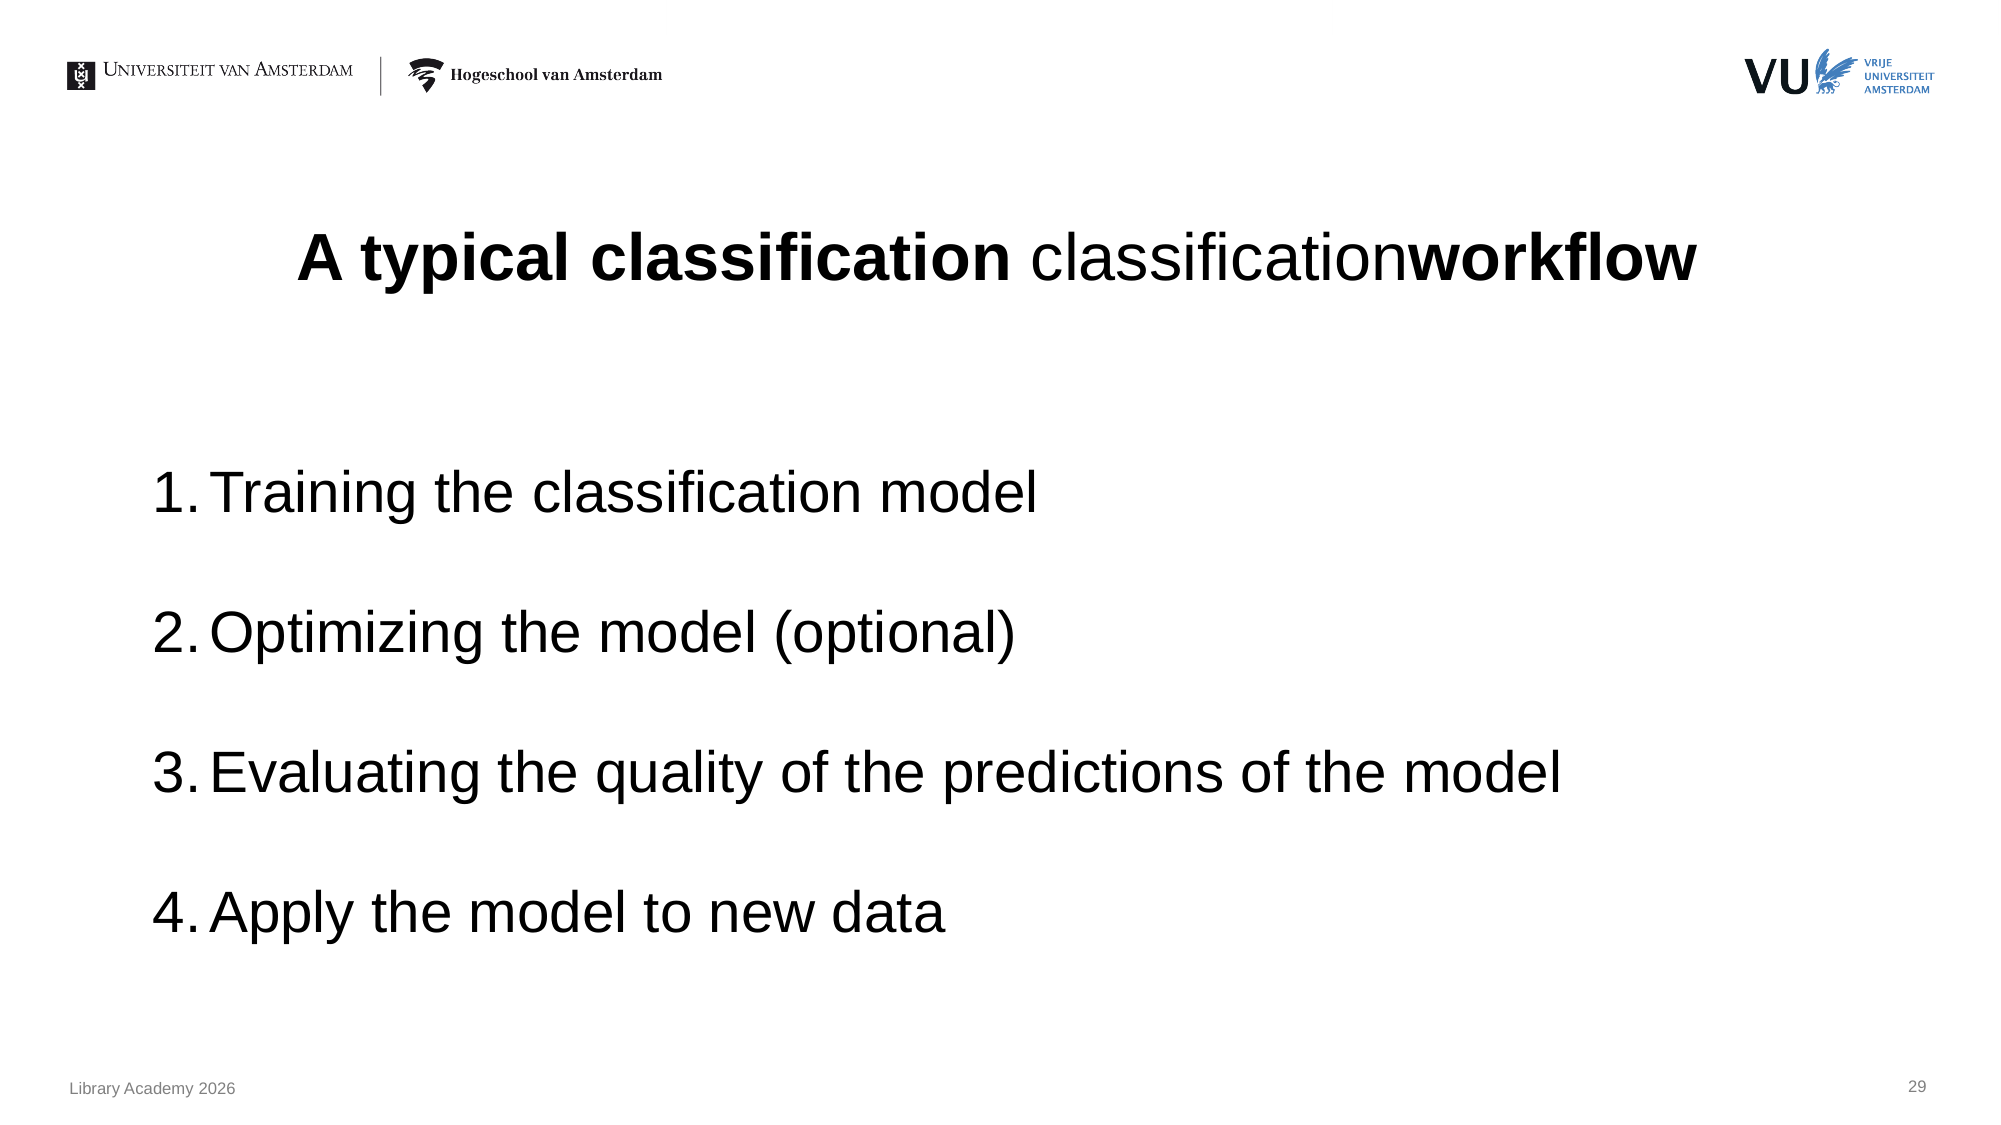

A typical classification classificationworkflow

Training the classification model

Optimizing the model (optional)

Evaluating the quality of the predictions of the model

Apply the model to new data

Library Academy 2026
29